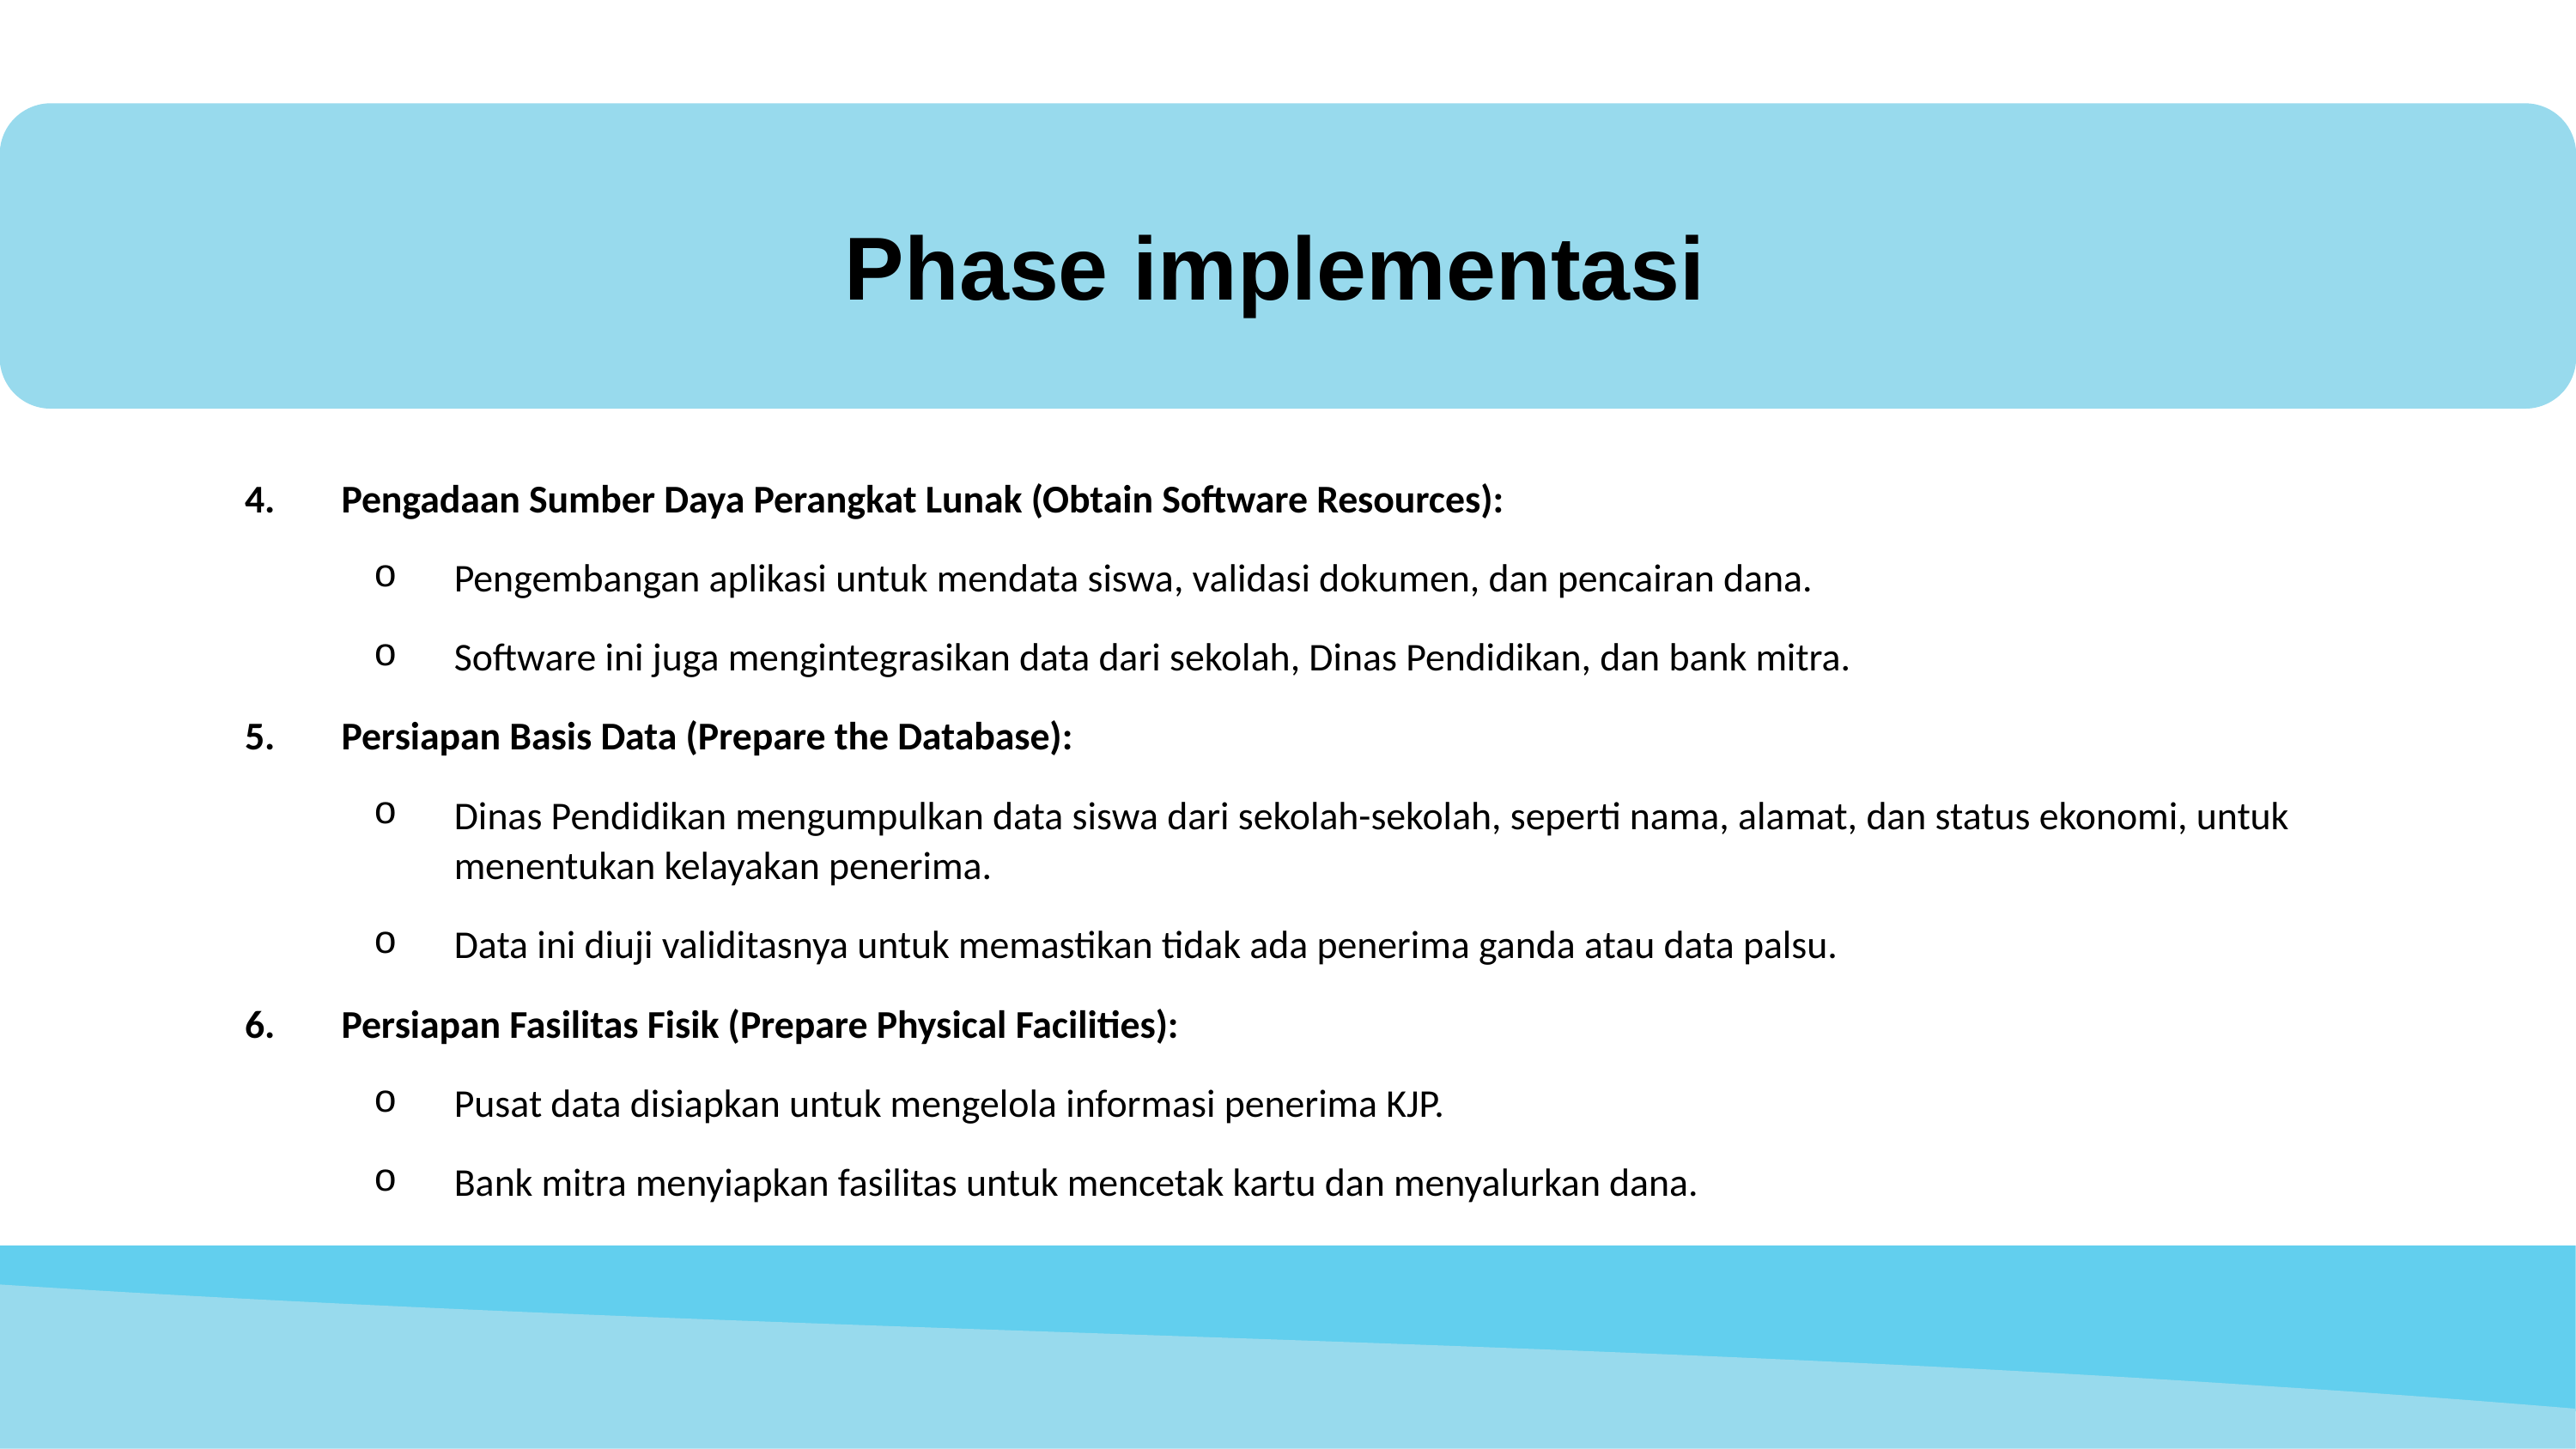

# Phase implementasi
Pengadaan Sumber Daya Perangkat Lunak (Obtain Software Resources):
Pengembangan aplikasi untuk mendata siswa, validasi dokumen, dan pencairan dana.
Software ini juga mengintegrasikan data dari sekolah, Dinas Pendidikan, dan bank mitra.
Persiapan Basis Data (Prepare the Database):
Dinas Pendidikan mengumpulkan data siswa dari sekolah-sekolah, seperti nama, alamat, dan status ekonomi, untuk menentukan kelayakan penerima.
Data ini diuji validitasnya untuk memastikan tidak ada penerima ganda atau data palsu.
Persiapan Fasilitas Fisik (Prepare Physical Facilities):
Pusat data disiapkan untuk mengelola informasi penerima KJP.
Bank mitra menyiapkan fasilitas untuk mencetak kartu dan menyalurkan dana.